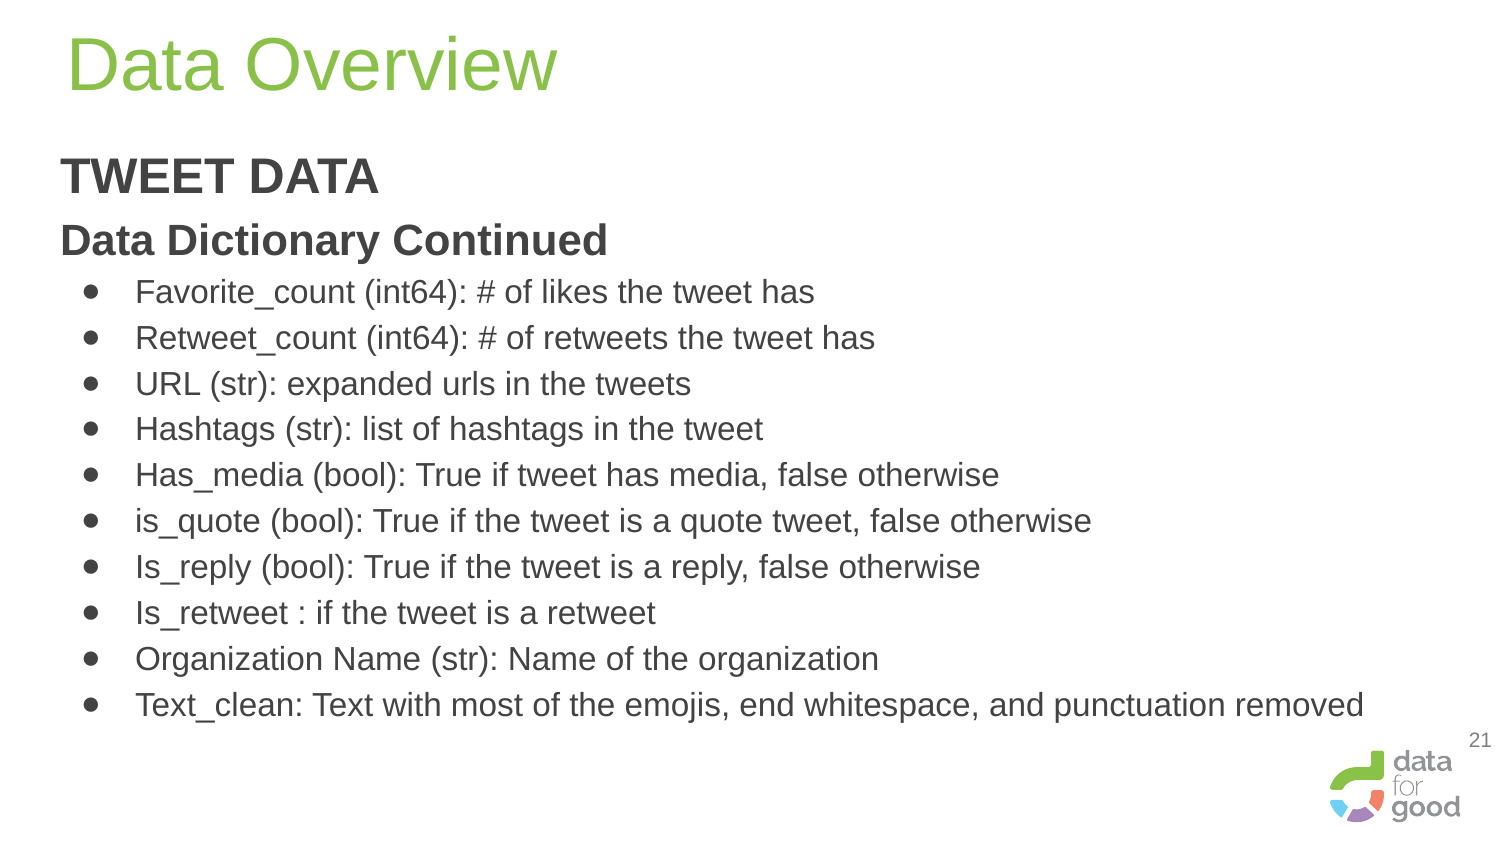

# Data Overview
TWEET DATA
Data Dictionary Continued
Favorite_count (int64): # of likes the tweet has
Retweet_count (int64): # of retweets the tweet has
URL (str): expanded urls in the tweets
Hashtags (str): list of hashtags in the tweet
Has_media (bool): True if tweet has media, false otherwise
is_quote (bool): True if the tweet is a quote tweet, false otherwise
Is_reply (bool): True if the tweet is a reply, false otherwise
Is_retweet : if the tweet is a retweet
Organization Name (str): Name of the organization
Text_clean: Text with most of the emojis, end whitespace, and punctuation removed
21